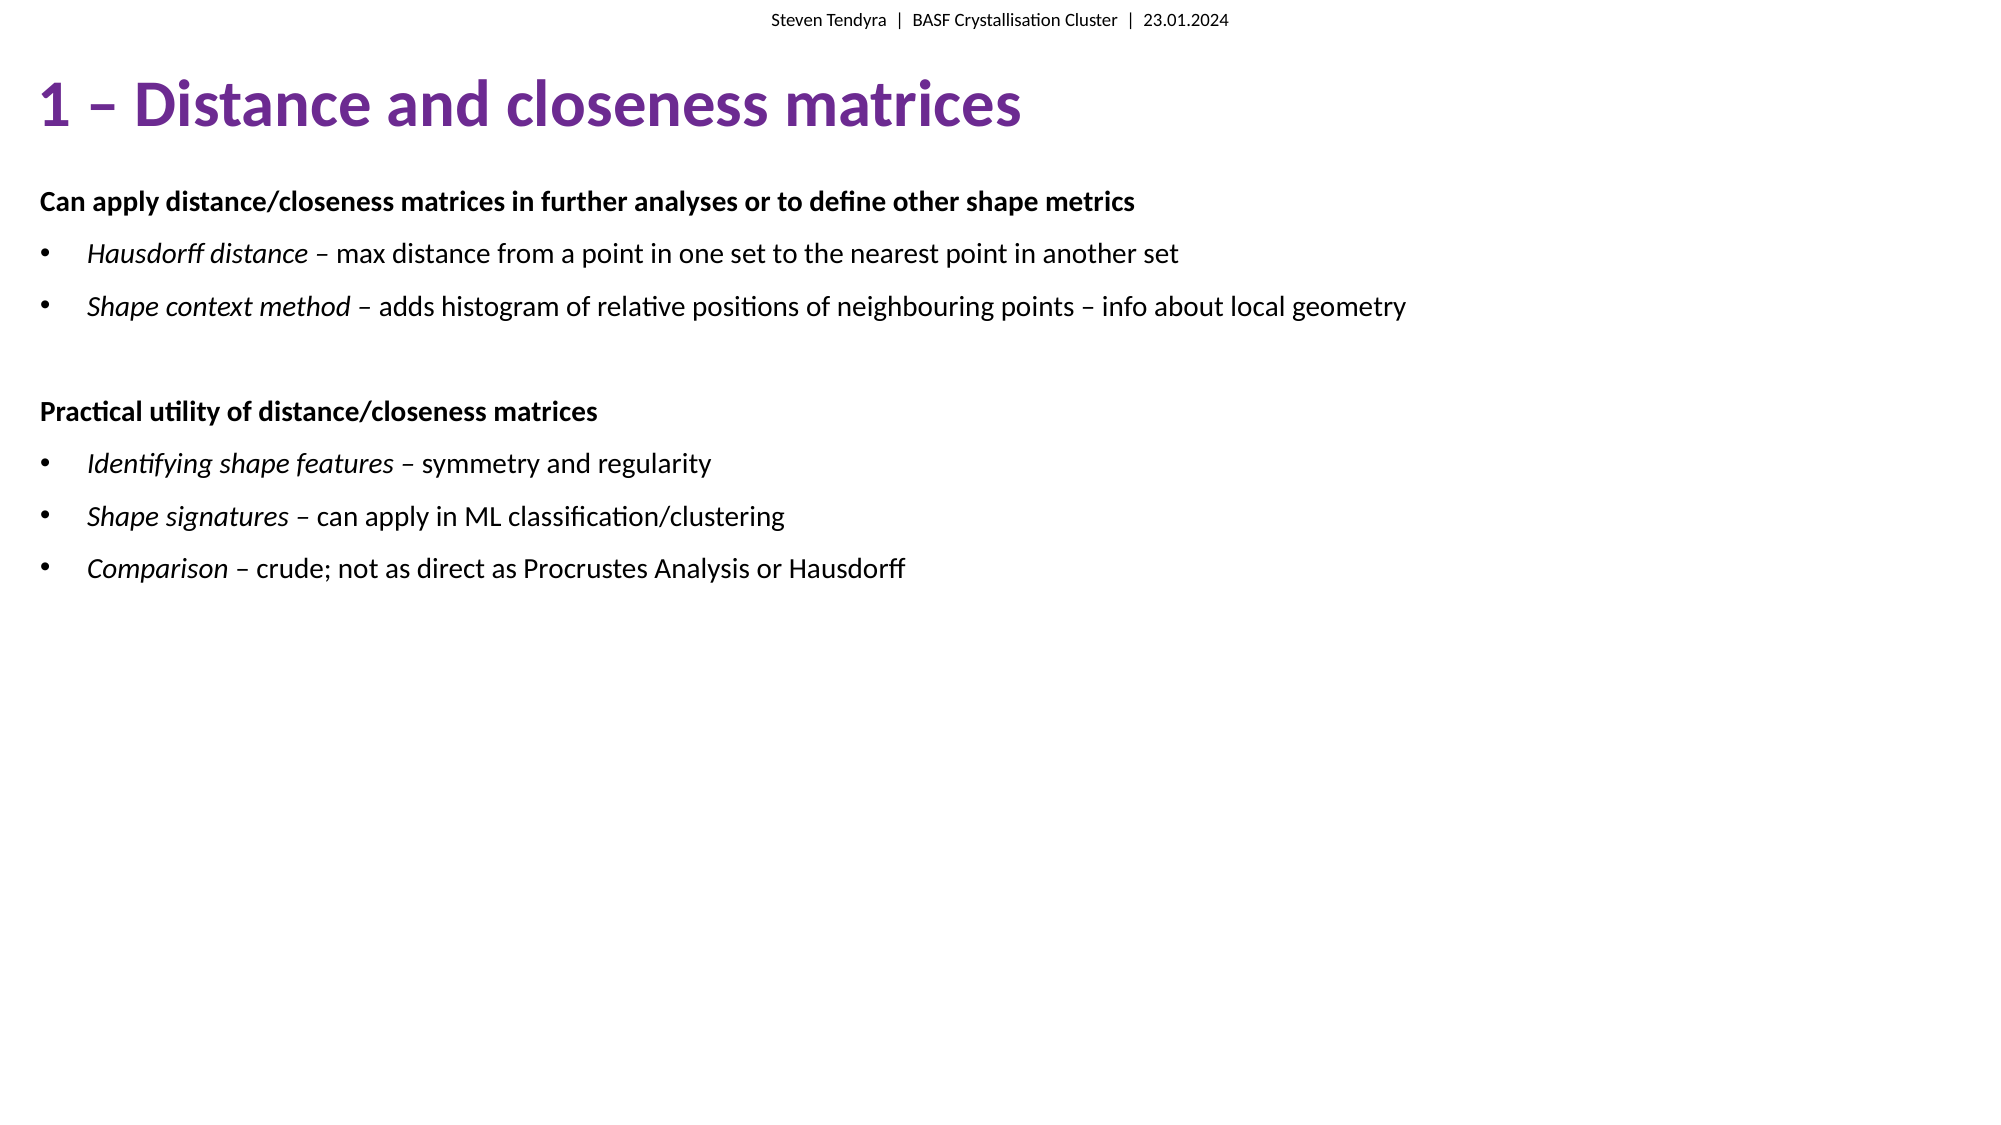

Steven Tendyra  |  BASF Crystallisation Cluster  |  23.01.2024
# 1 – Distance and closeness matrices
Can apply distance/closeness matrices in further analyses or to define other shape metrics
Hausdorff distance – max distance from a point in one set to the nearest point in another set
Shape context method – adds histogram of relative positions of neighbouring points – info about local geometry

Practical utility of distance/closeness matrices
Identifying shape features – symmetry and regularity
Shape signatures – can apply in ML classification/clustering
Comparison – crude; not as direct as Procrustes Analysis or Hausdorff